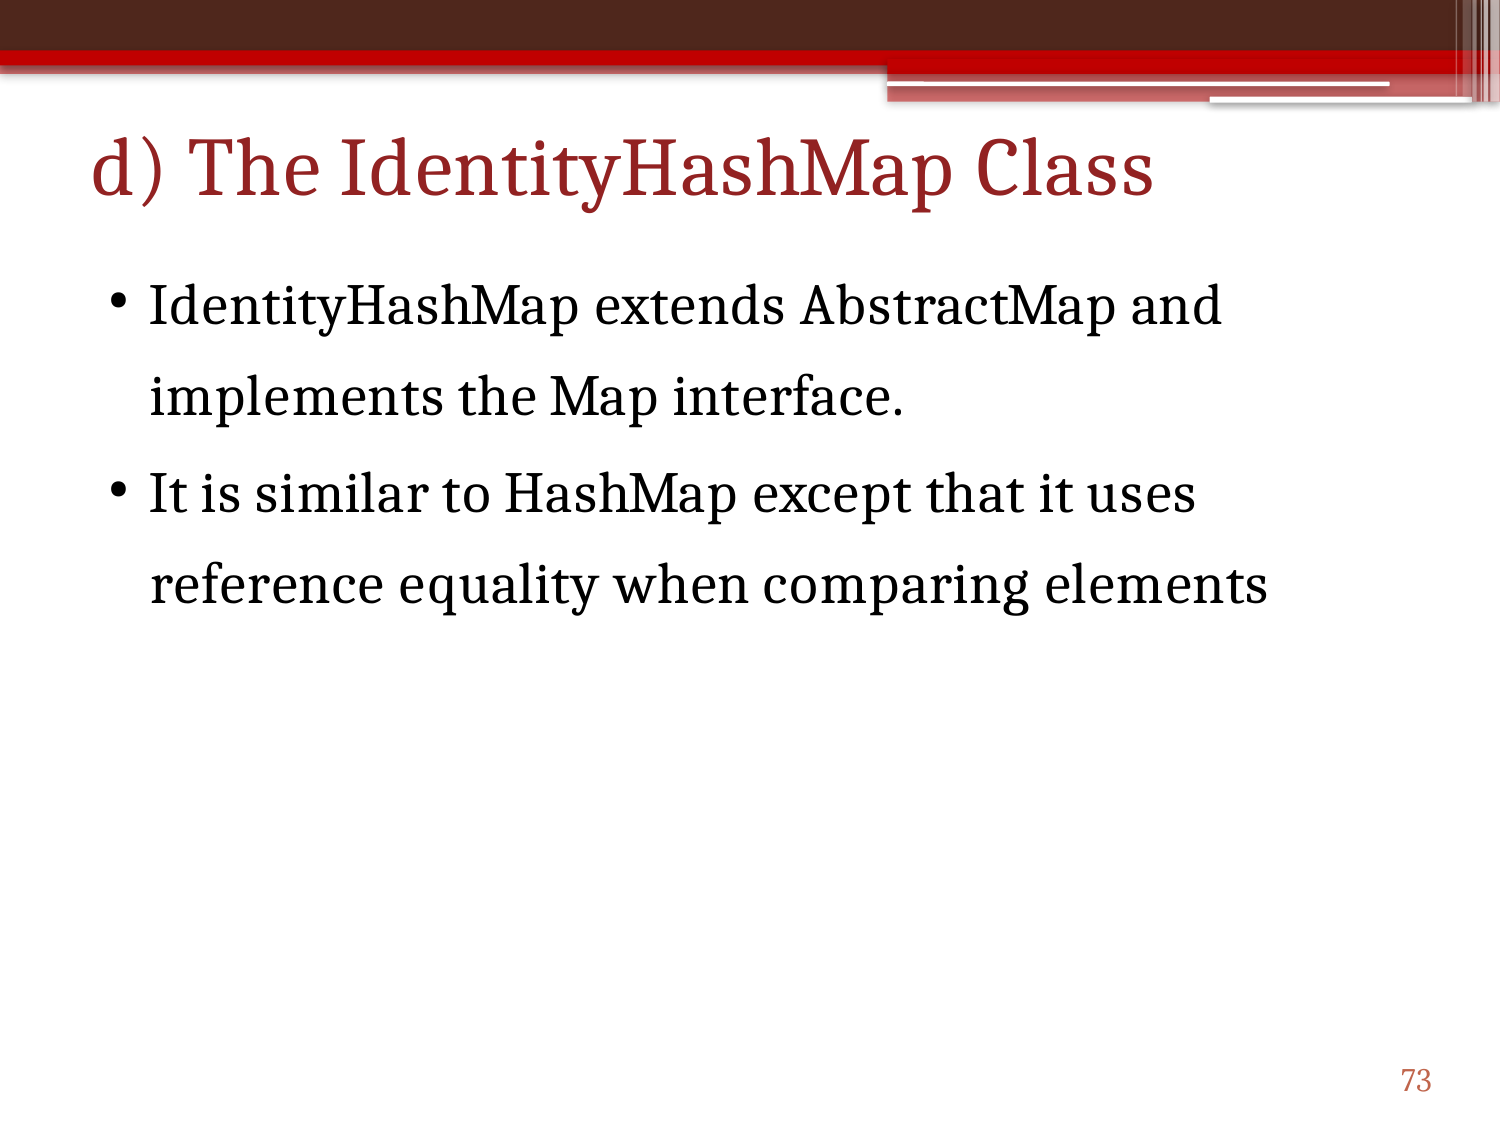

# d) The IdentityHashMap Class
IdentityHashMap extends AbstractMap and implements the Map interface.
It is similar to HashMap except that it uses reference equality when comparing elements
73